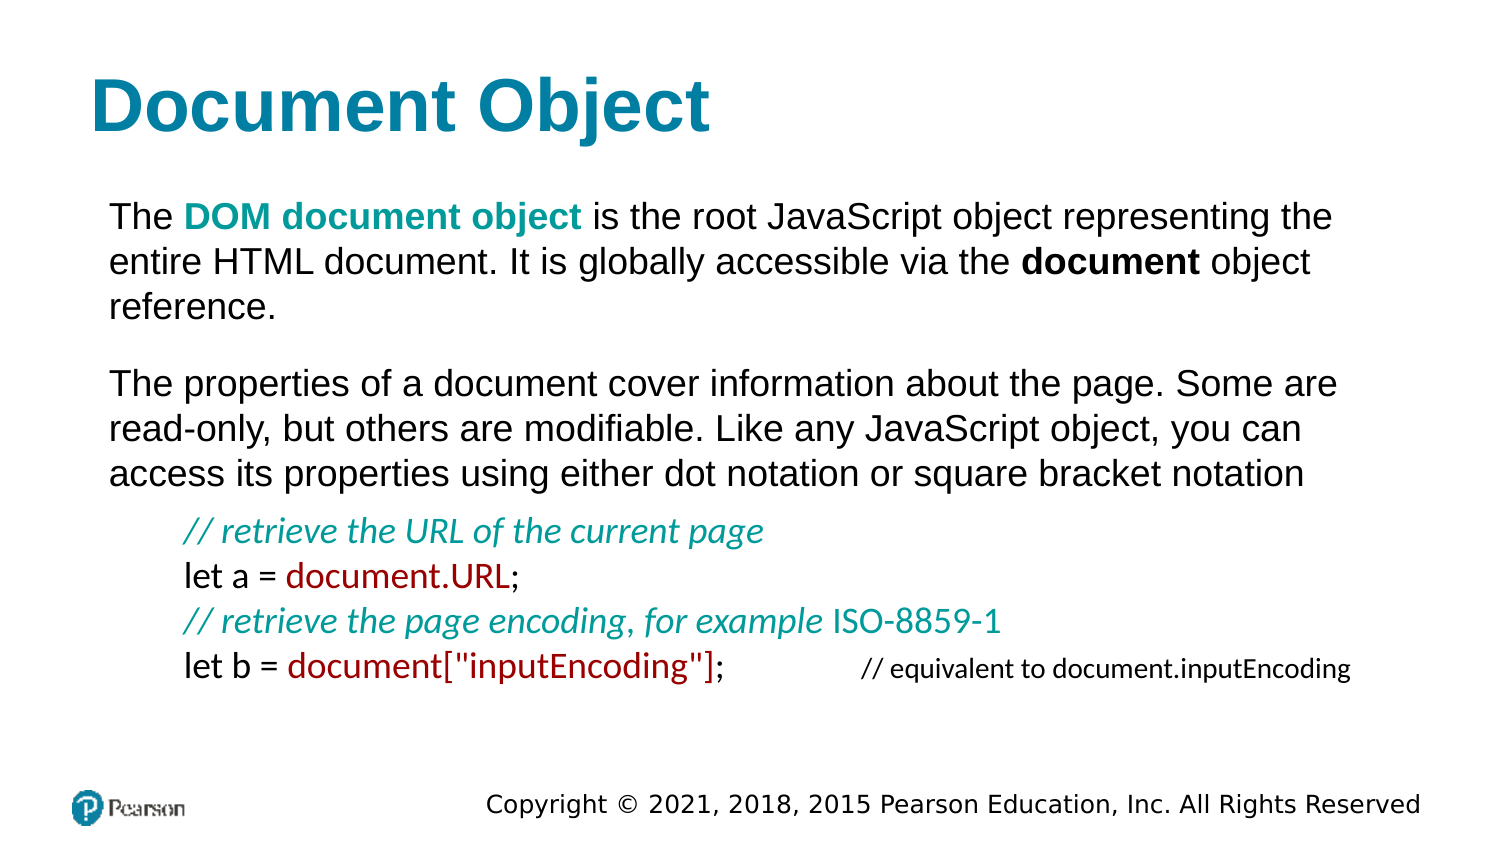

# Document Object
The DOM document object is the root JavaScript object representing the entire HTML document. It is globally accessible via the document object reference.
The properties of a document cover information about the page. Some are read-only, but others are modifiable. Like any JavaScript object, you can access its properties using either dot notation or square bracket notation
// retrieve the URL of the current page
let a = document.URL;
// retrieve the page encoding, for example ISO-8859-1
let b = document["inputEncoding"];                // equivalent to document.inputEncoding